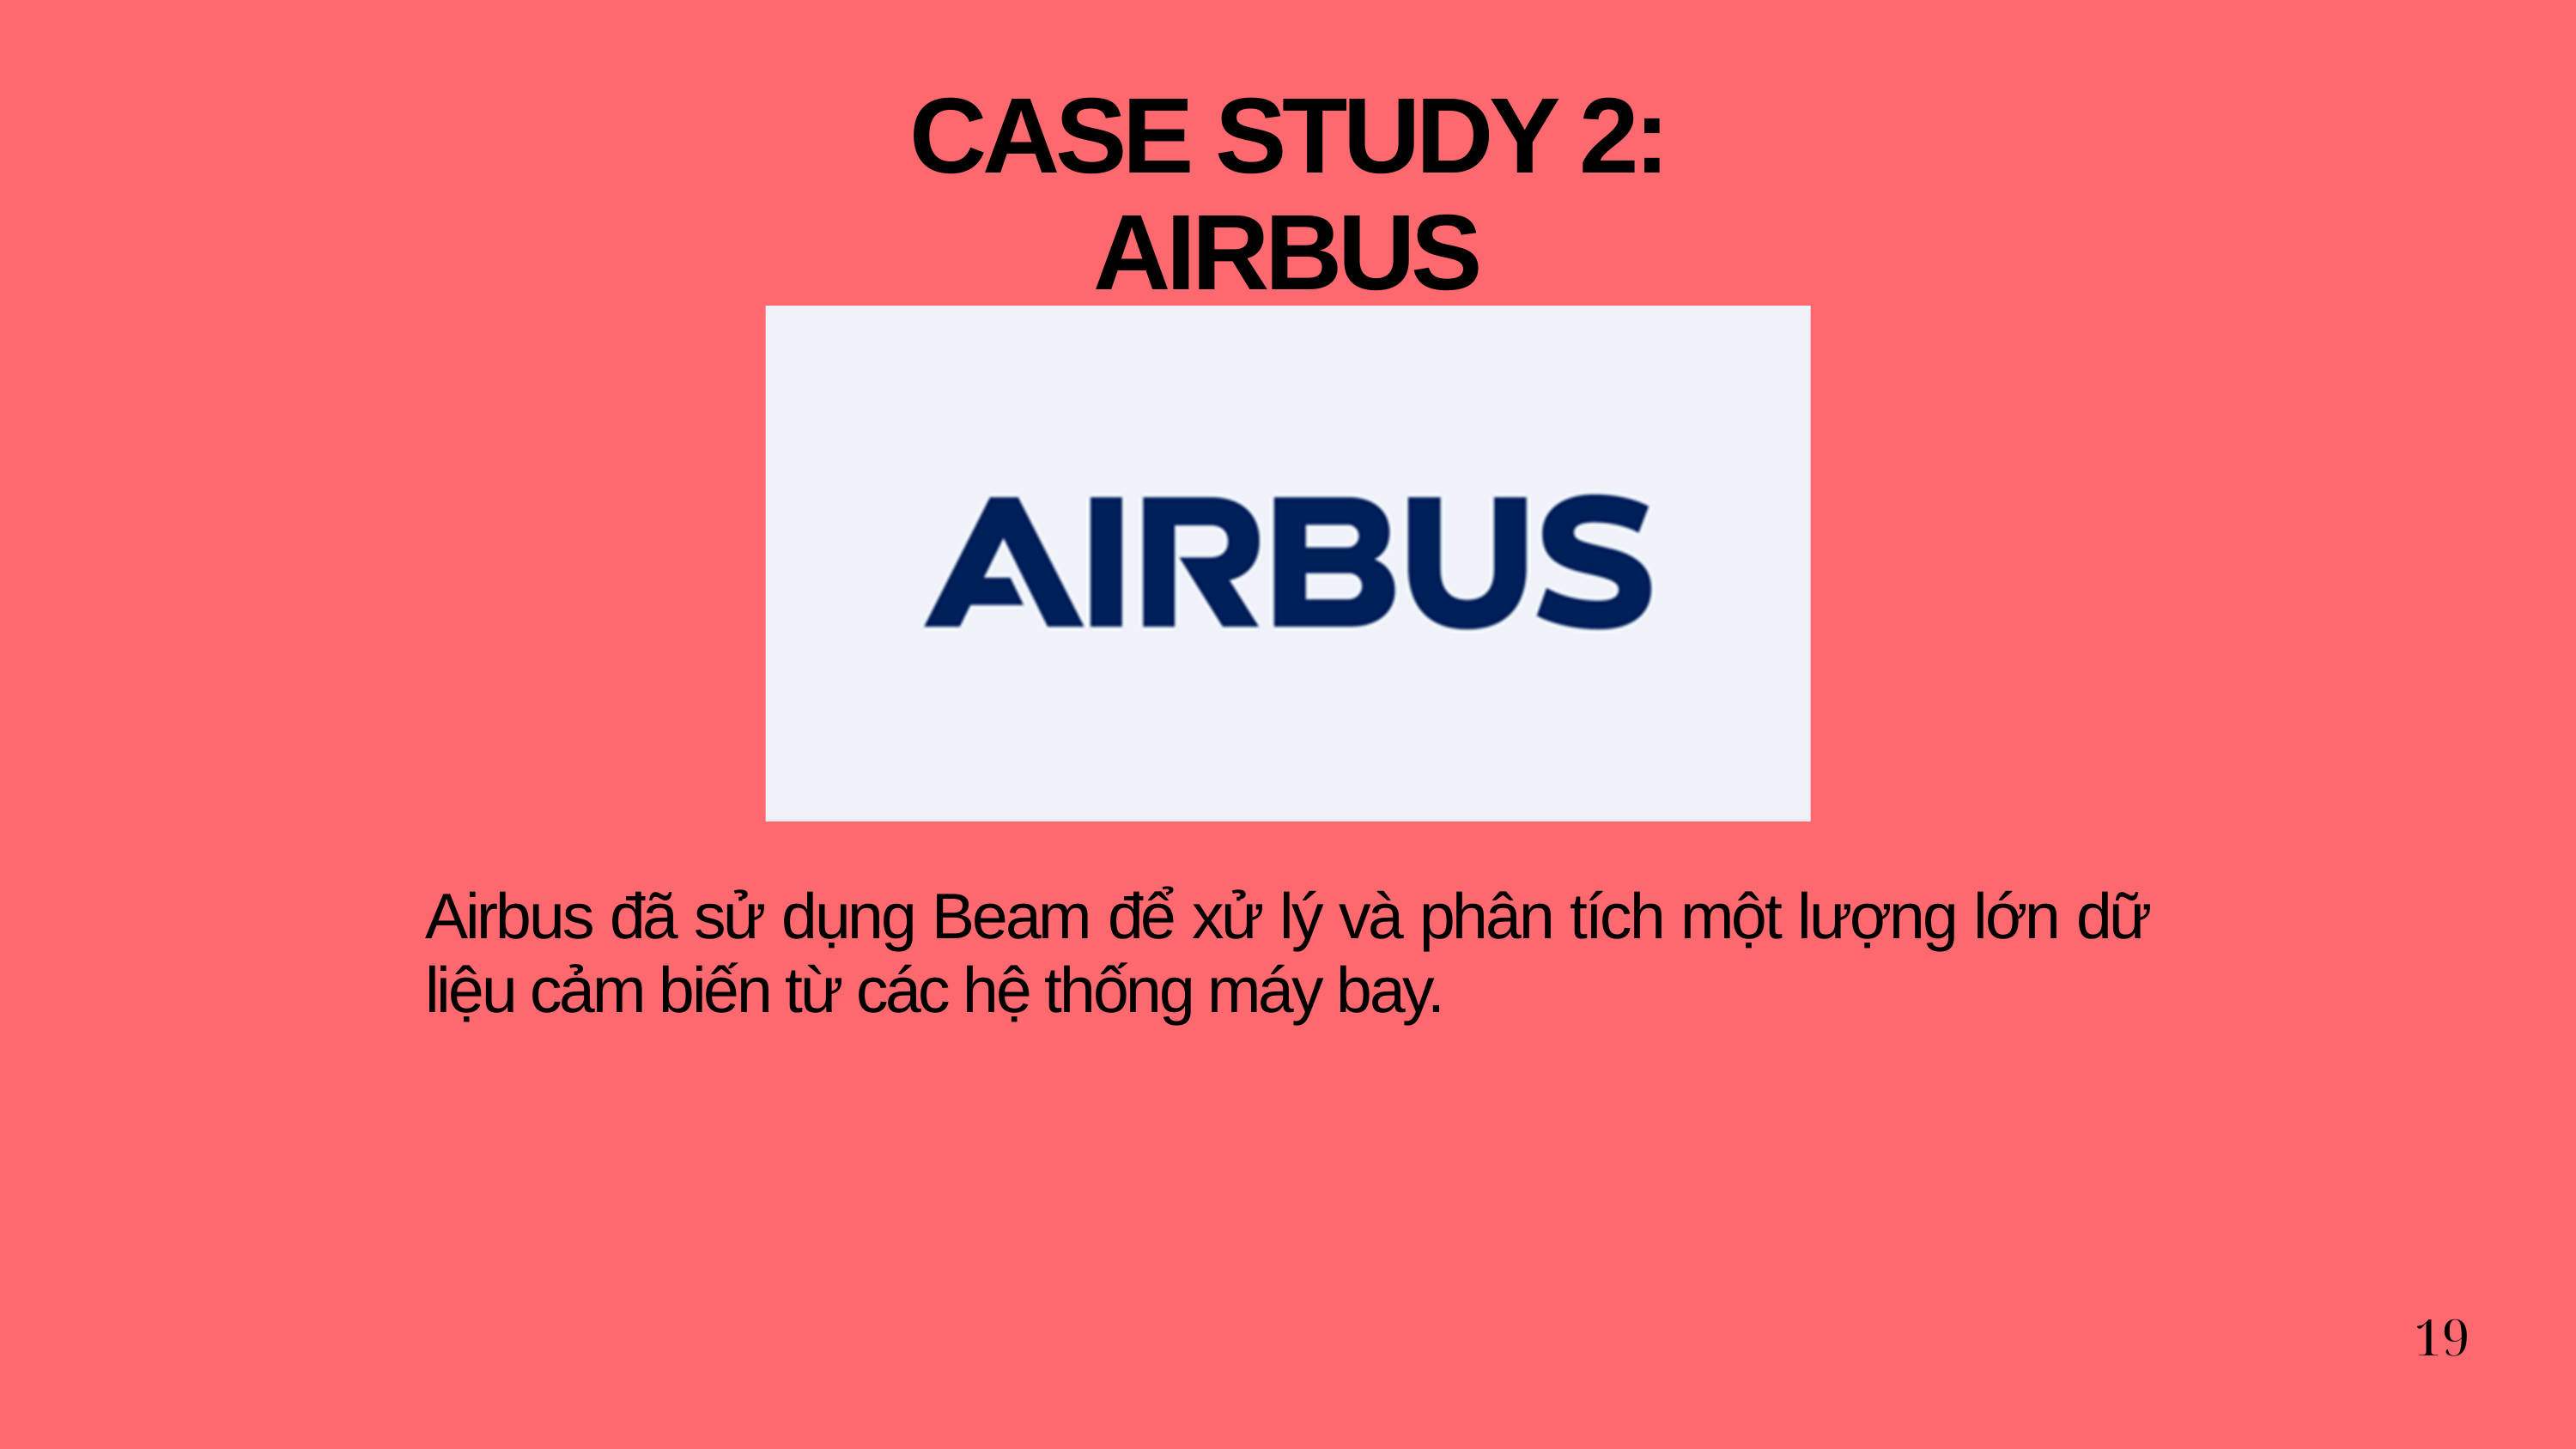

CASE STUDY 2: AIRBUS

Airbus đã sử dụng Beam để xử lý và phân tích một lượng lớn dữ liệu cảm biến từ các hệ thống máy bay.
19